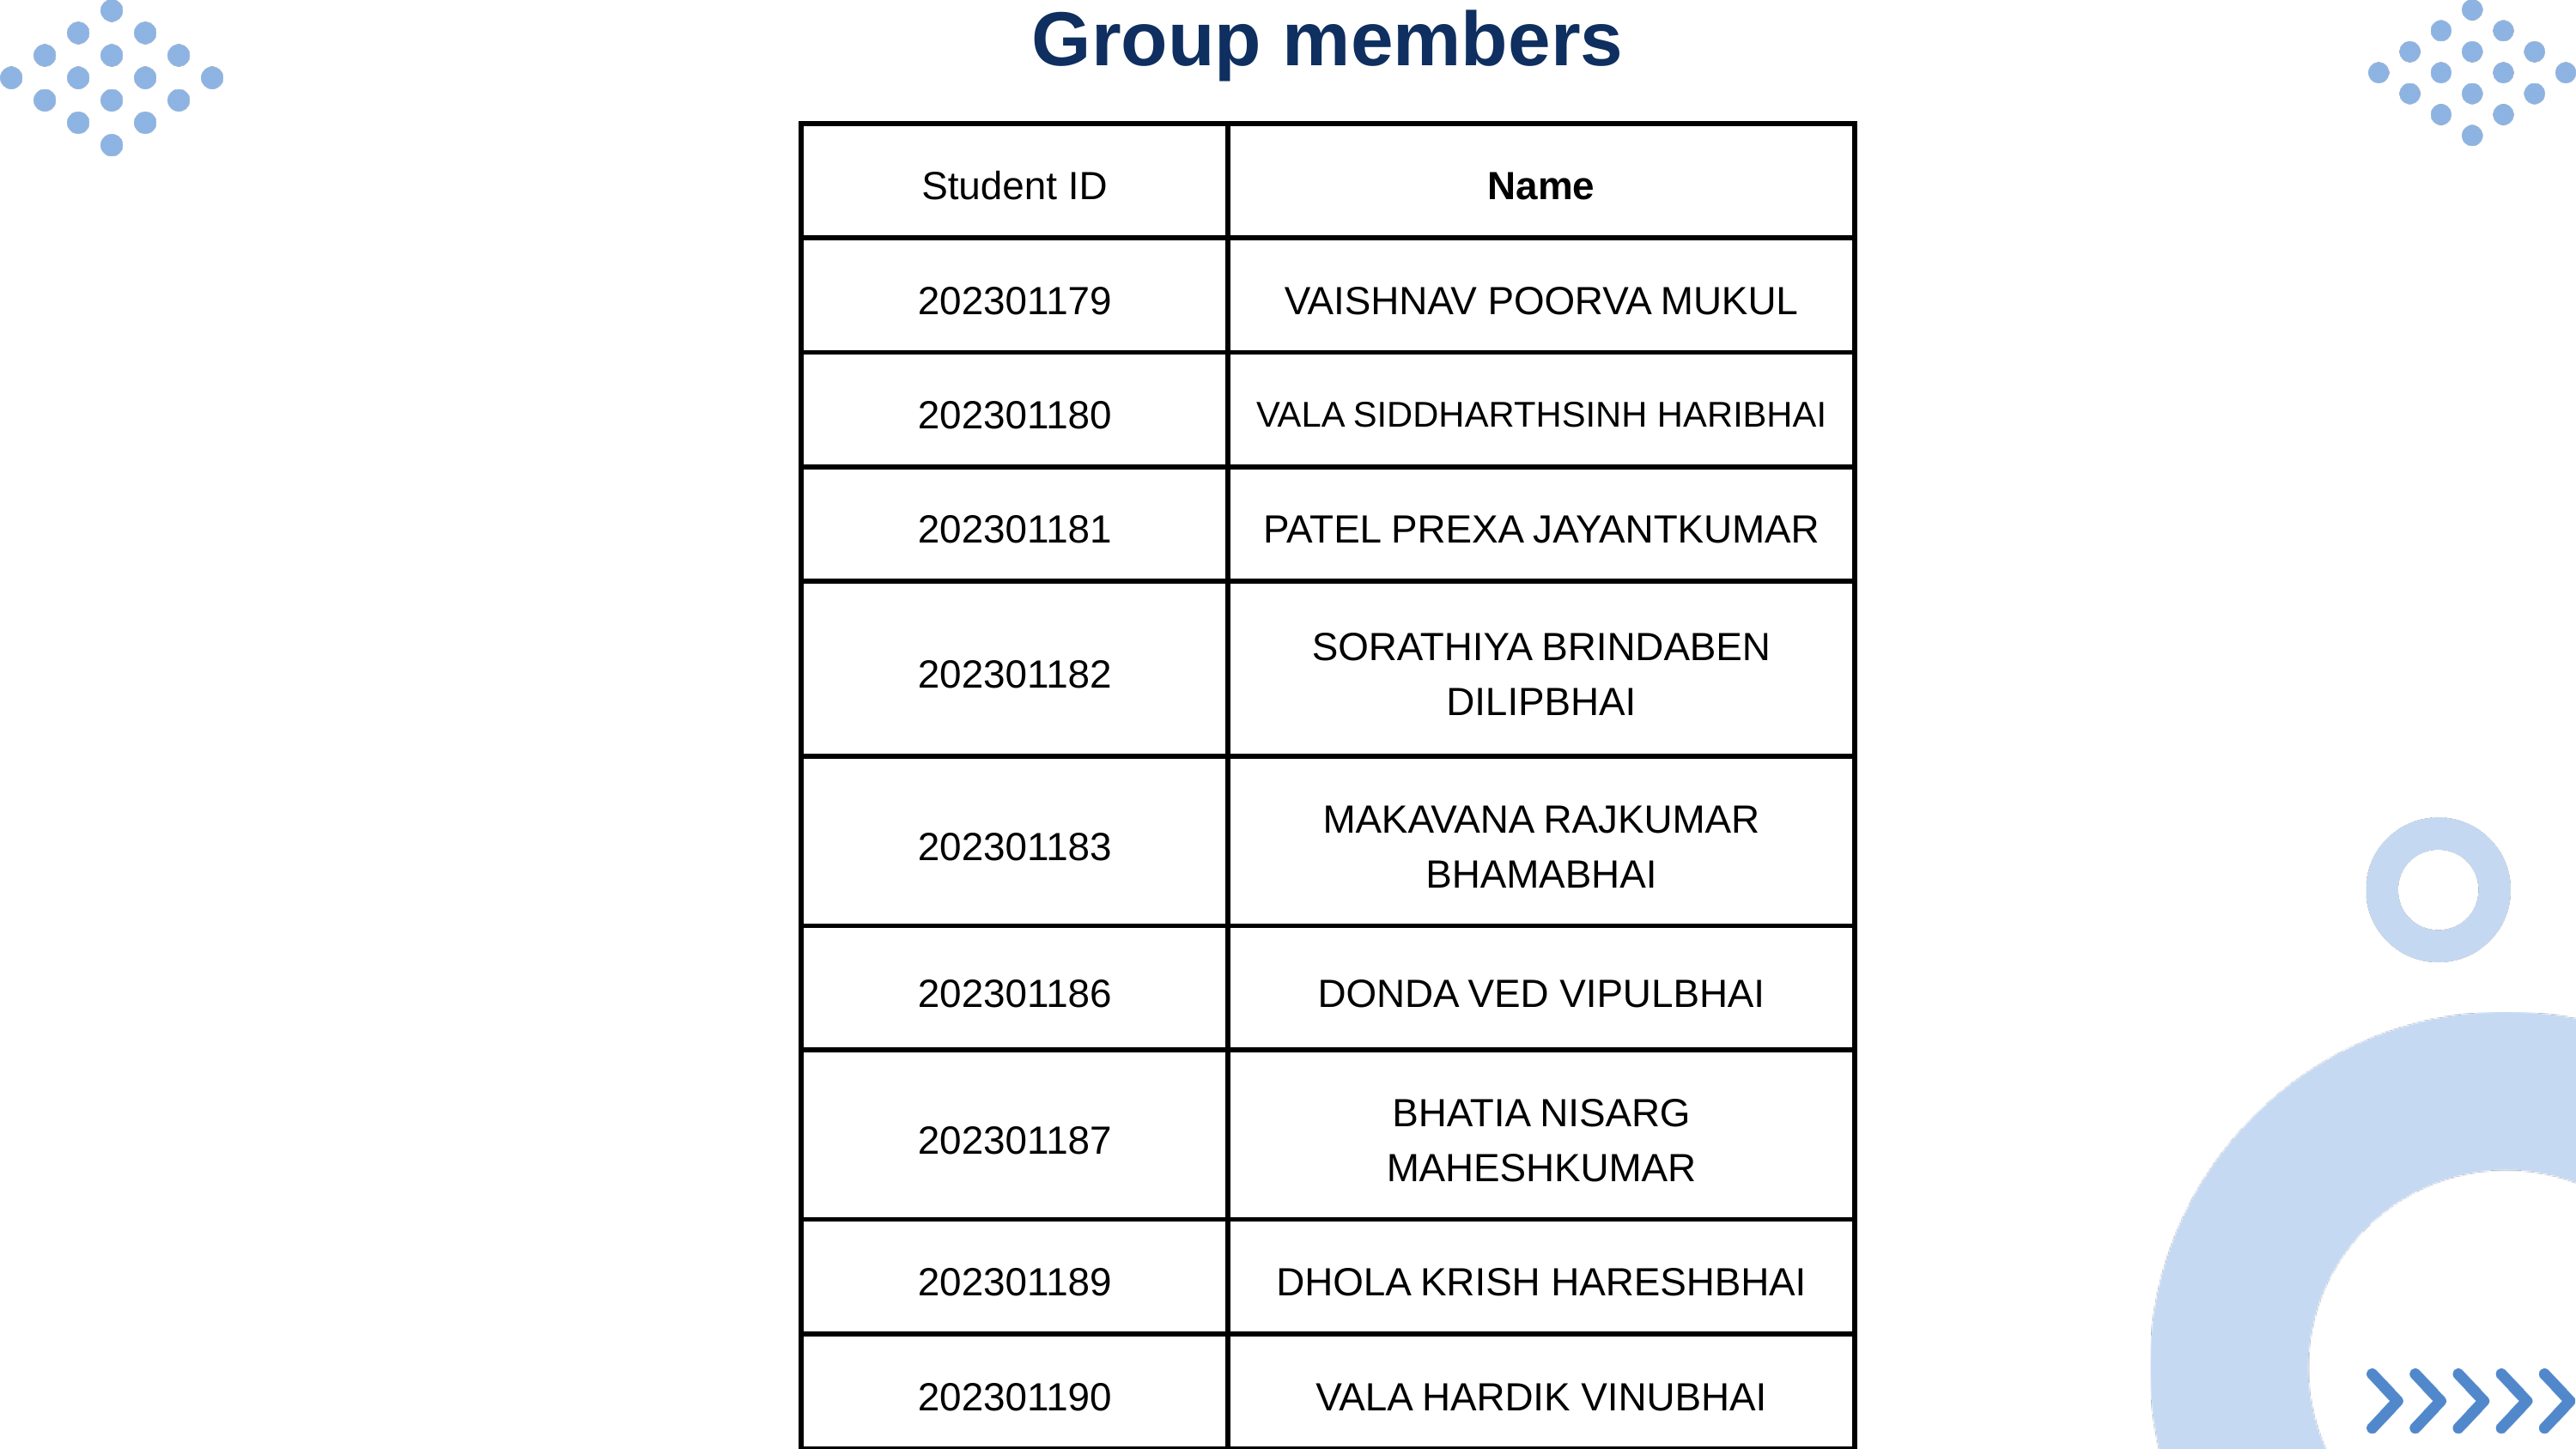

Group members
| Student ID | Name |
| --- | --- |
| 202301179 | VAISHNAV POORVA MUKUL |
| 202301180 | VALA SIDDHARTHSINH HARIBHAI |
| 202301181 | PATEL PREXA JAYANTKUMAR |
| 202301182 | SORATHIYA BRINDABEN DILIPBHAI |
| 202301183 | MAKAVANA RAJKUMAR BHAMABHAI |
| 202301186 | DONDA VED VIPULBHAI |
| 202301187 | BHATIA NISARG MAHESHKUMAR |
| 202301189 | DHOLA KRISH HARESHBHAI |
| 202301190 | VALA HARDIK VINUBHAI |